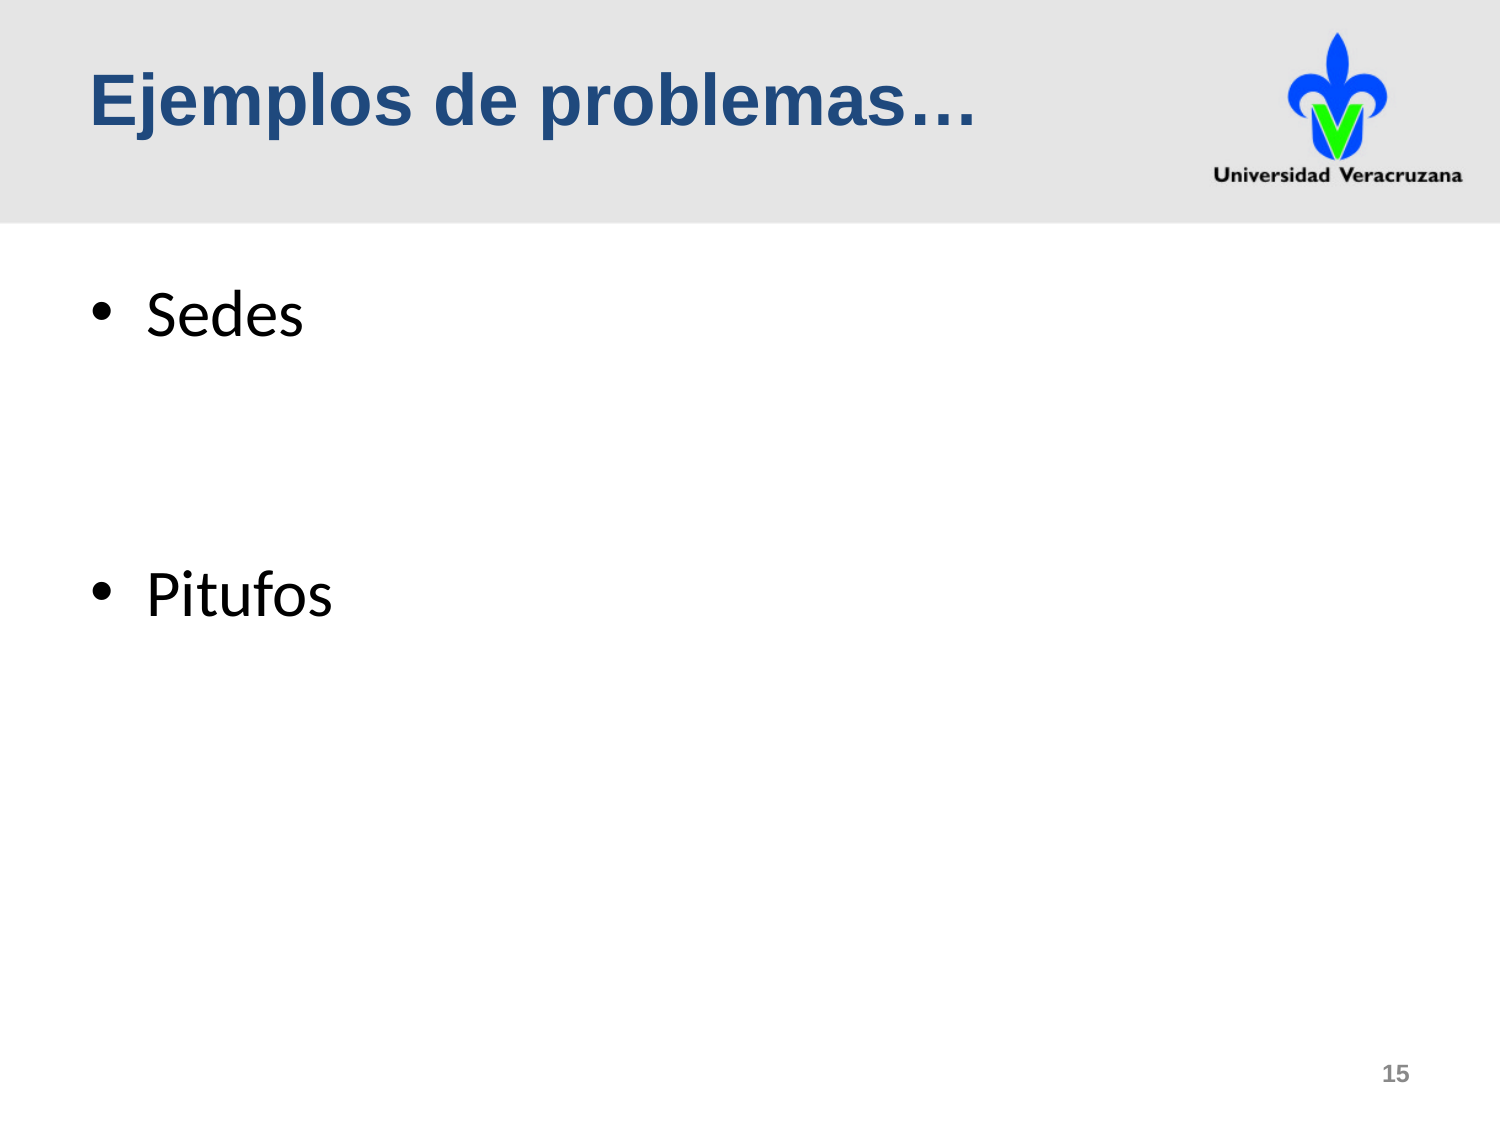

# Ejemplos de problemas…
Sedes

Pitufos

15